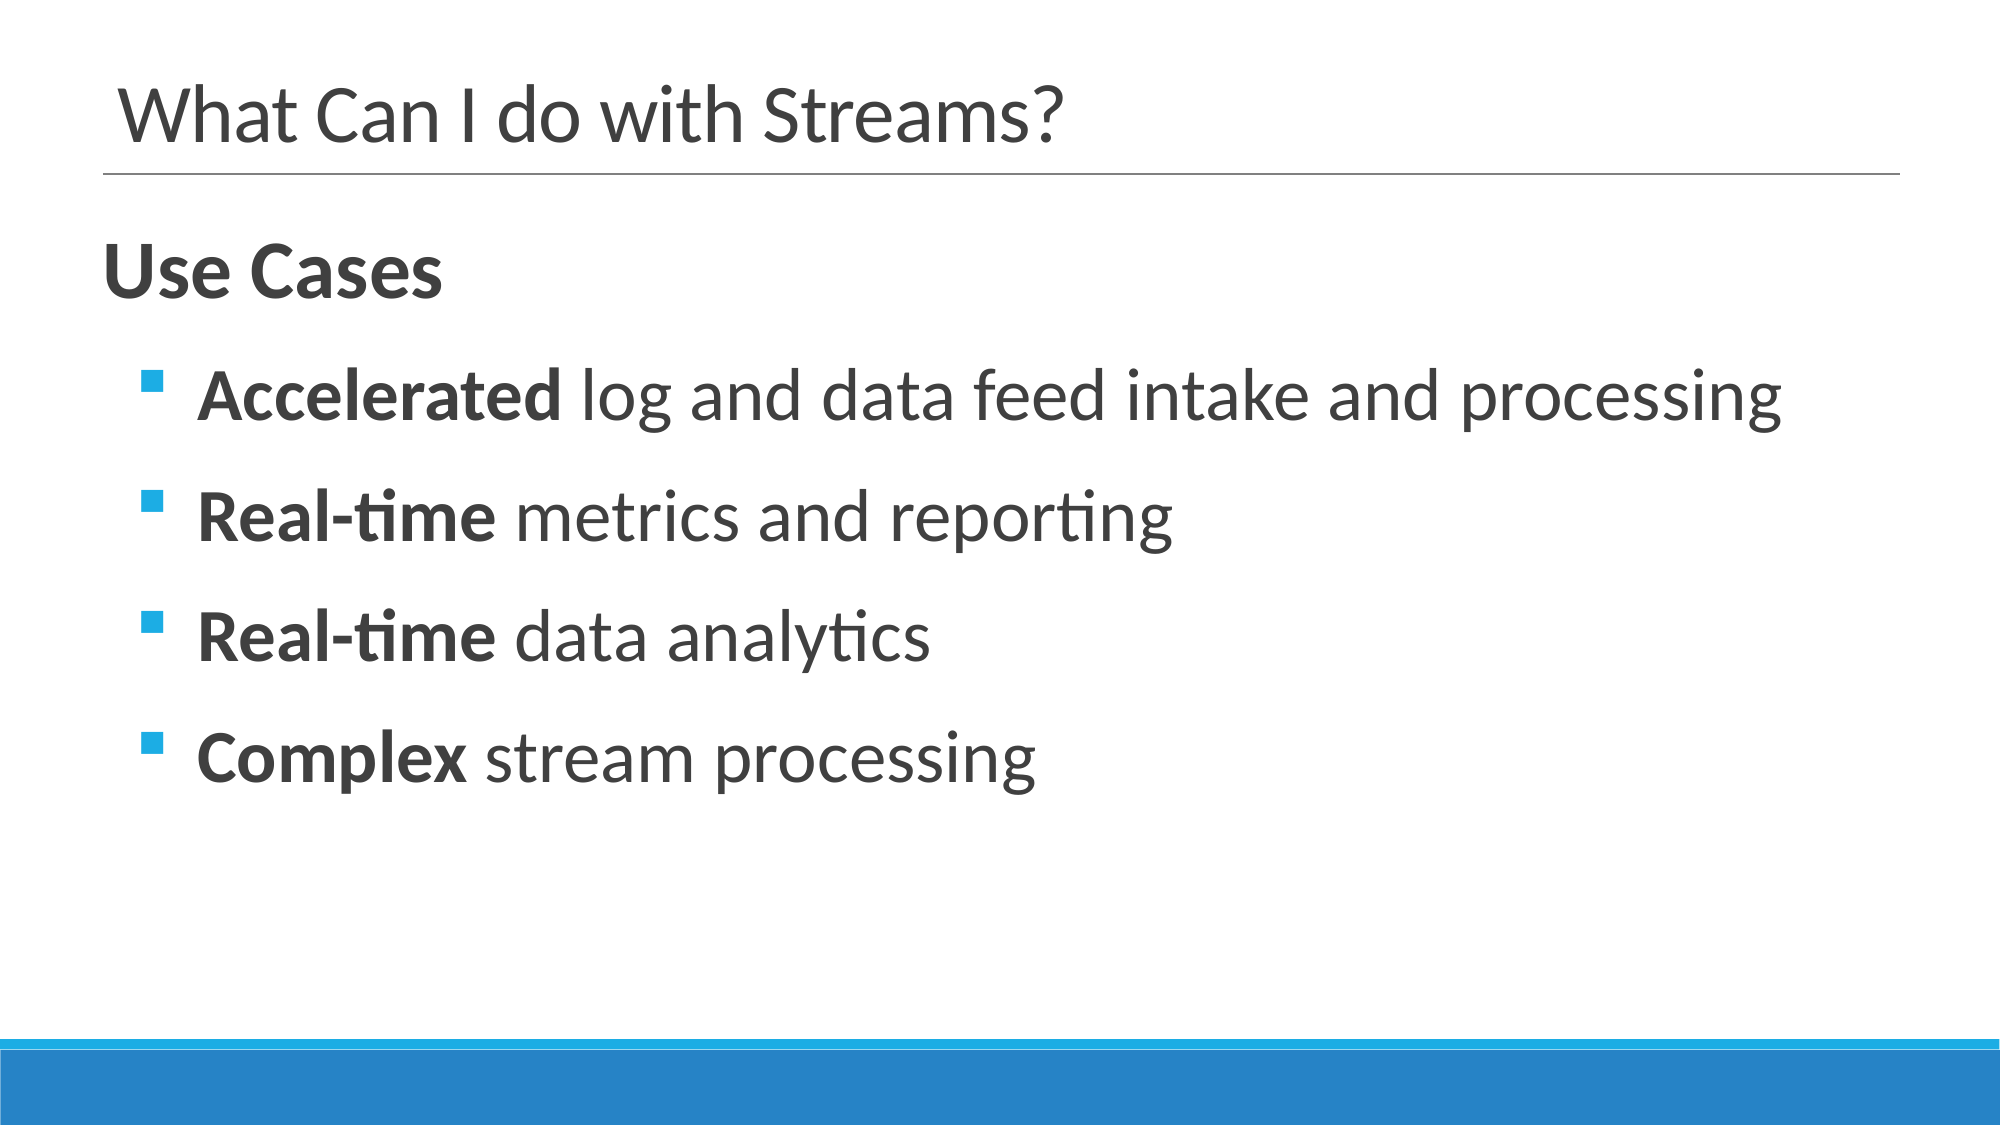

# What Can I do with Streams?
Use Cases
Accelerated log and data feed intake and processing
Real-time metrics and reporting
Real-time data analytics
Complex stream processing